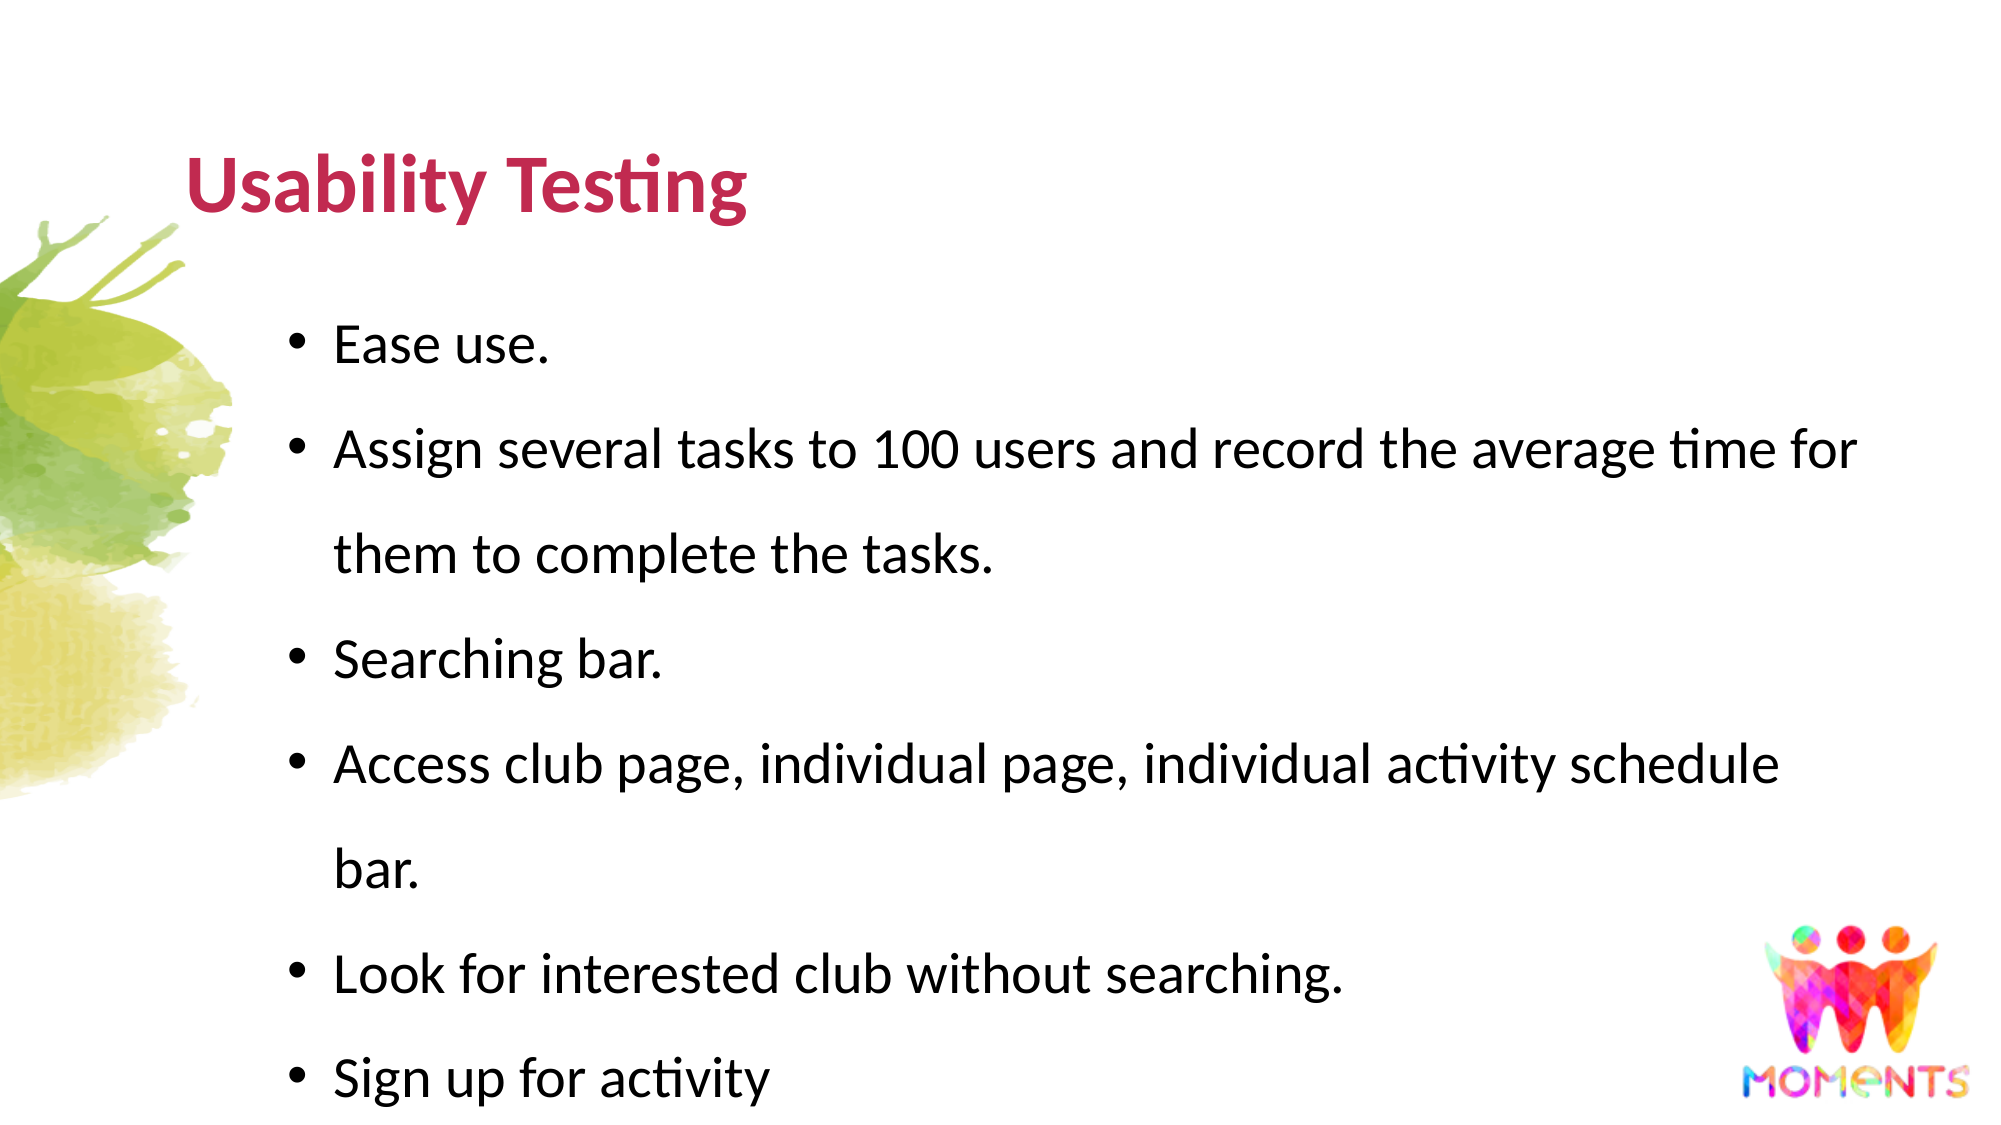

Usability Testing
Ease use.
Assign several tasks to 100 users and record the average time for them to complete the tasks.
Searching bar.
Access club page, individual page, individual activity schedule bar.
Look for interested club without searching.
Sign up for activity